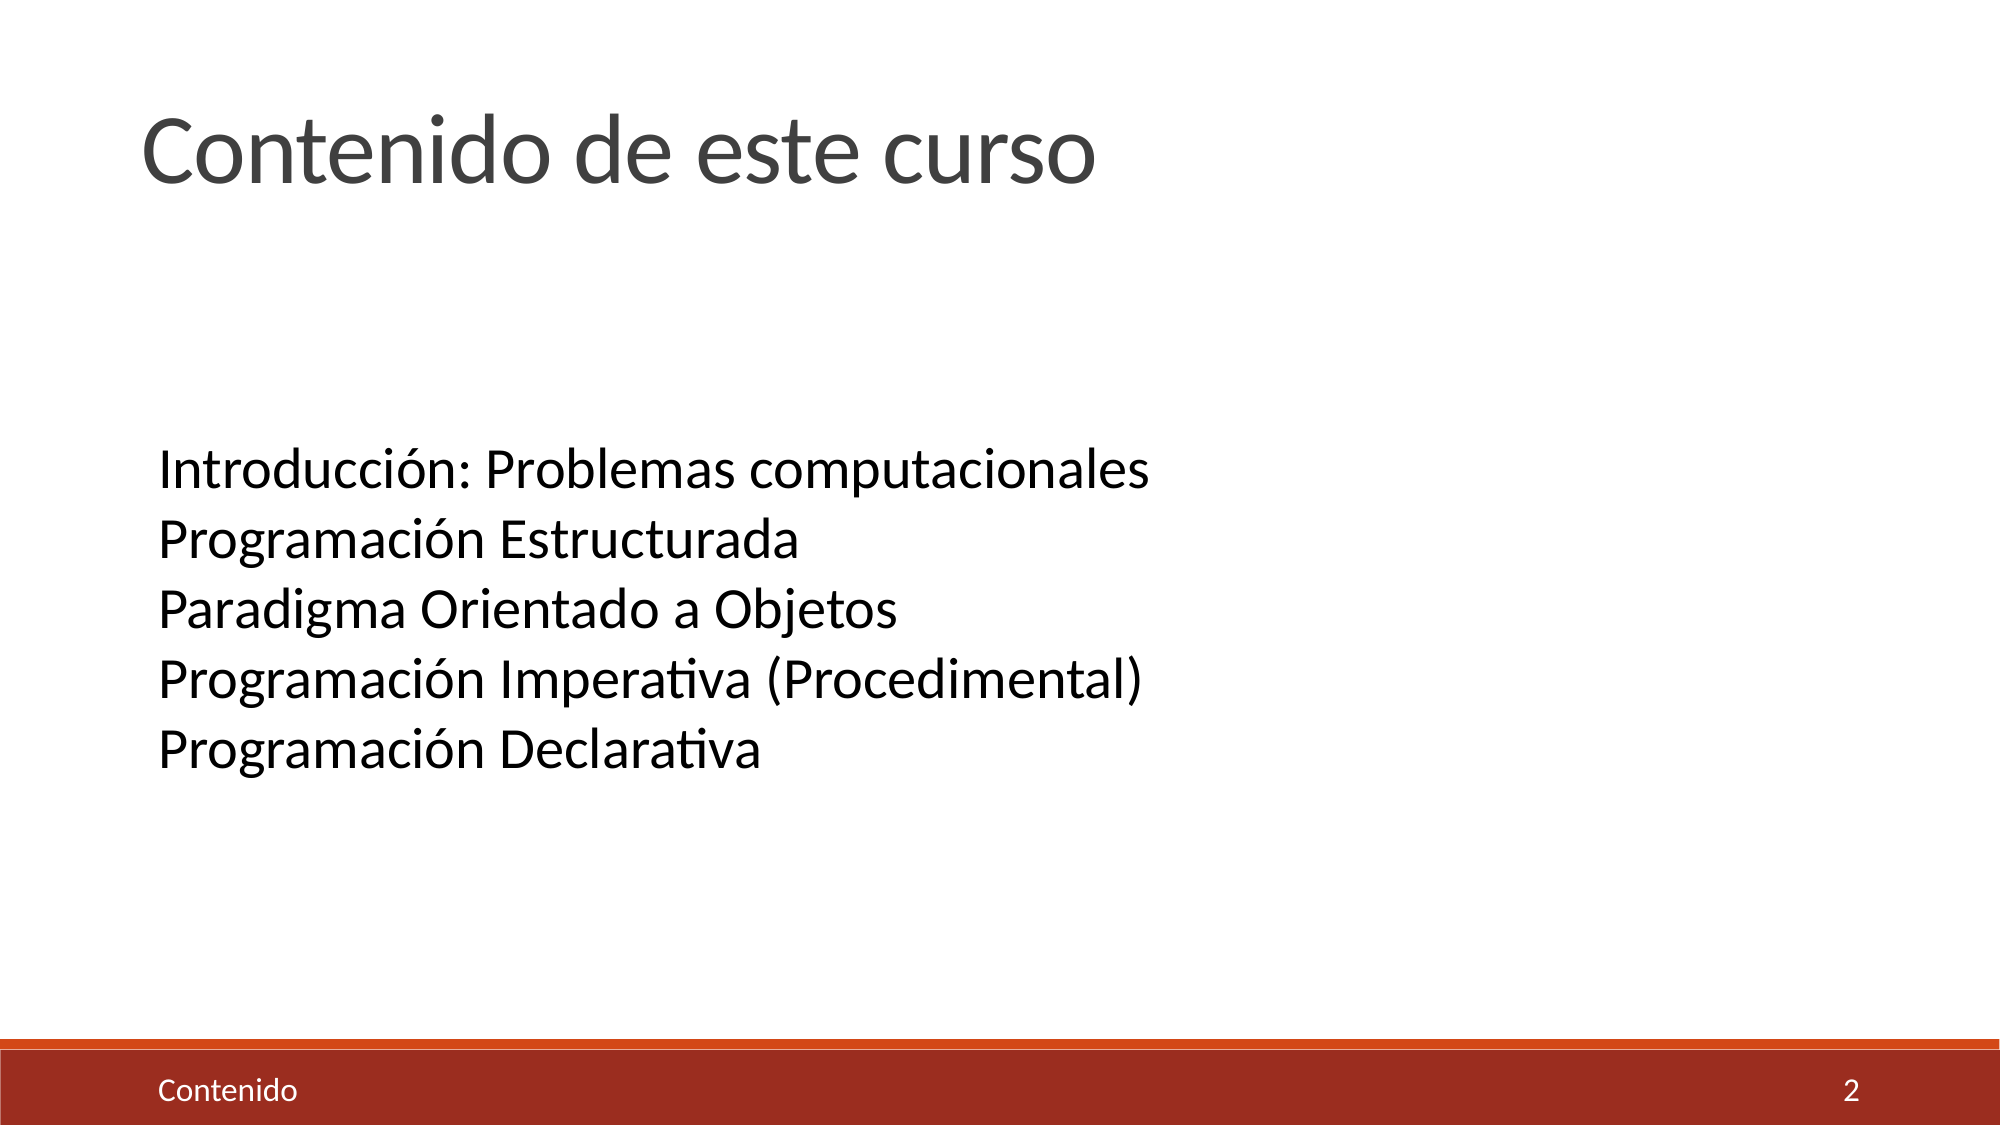

Contenido de este curso
Introducción: Problemas computacionales
Programación Estructurada
Paradigma Orientado a Objetos
Programación Imperativa (Procedimental)
Programación Declarativa
Contenido                                                                                                                                                                                                              2